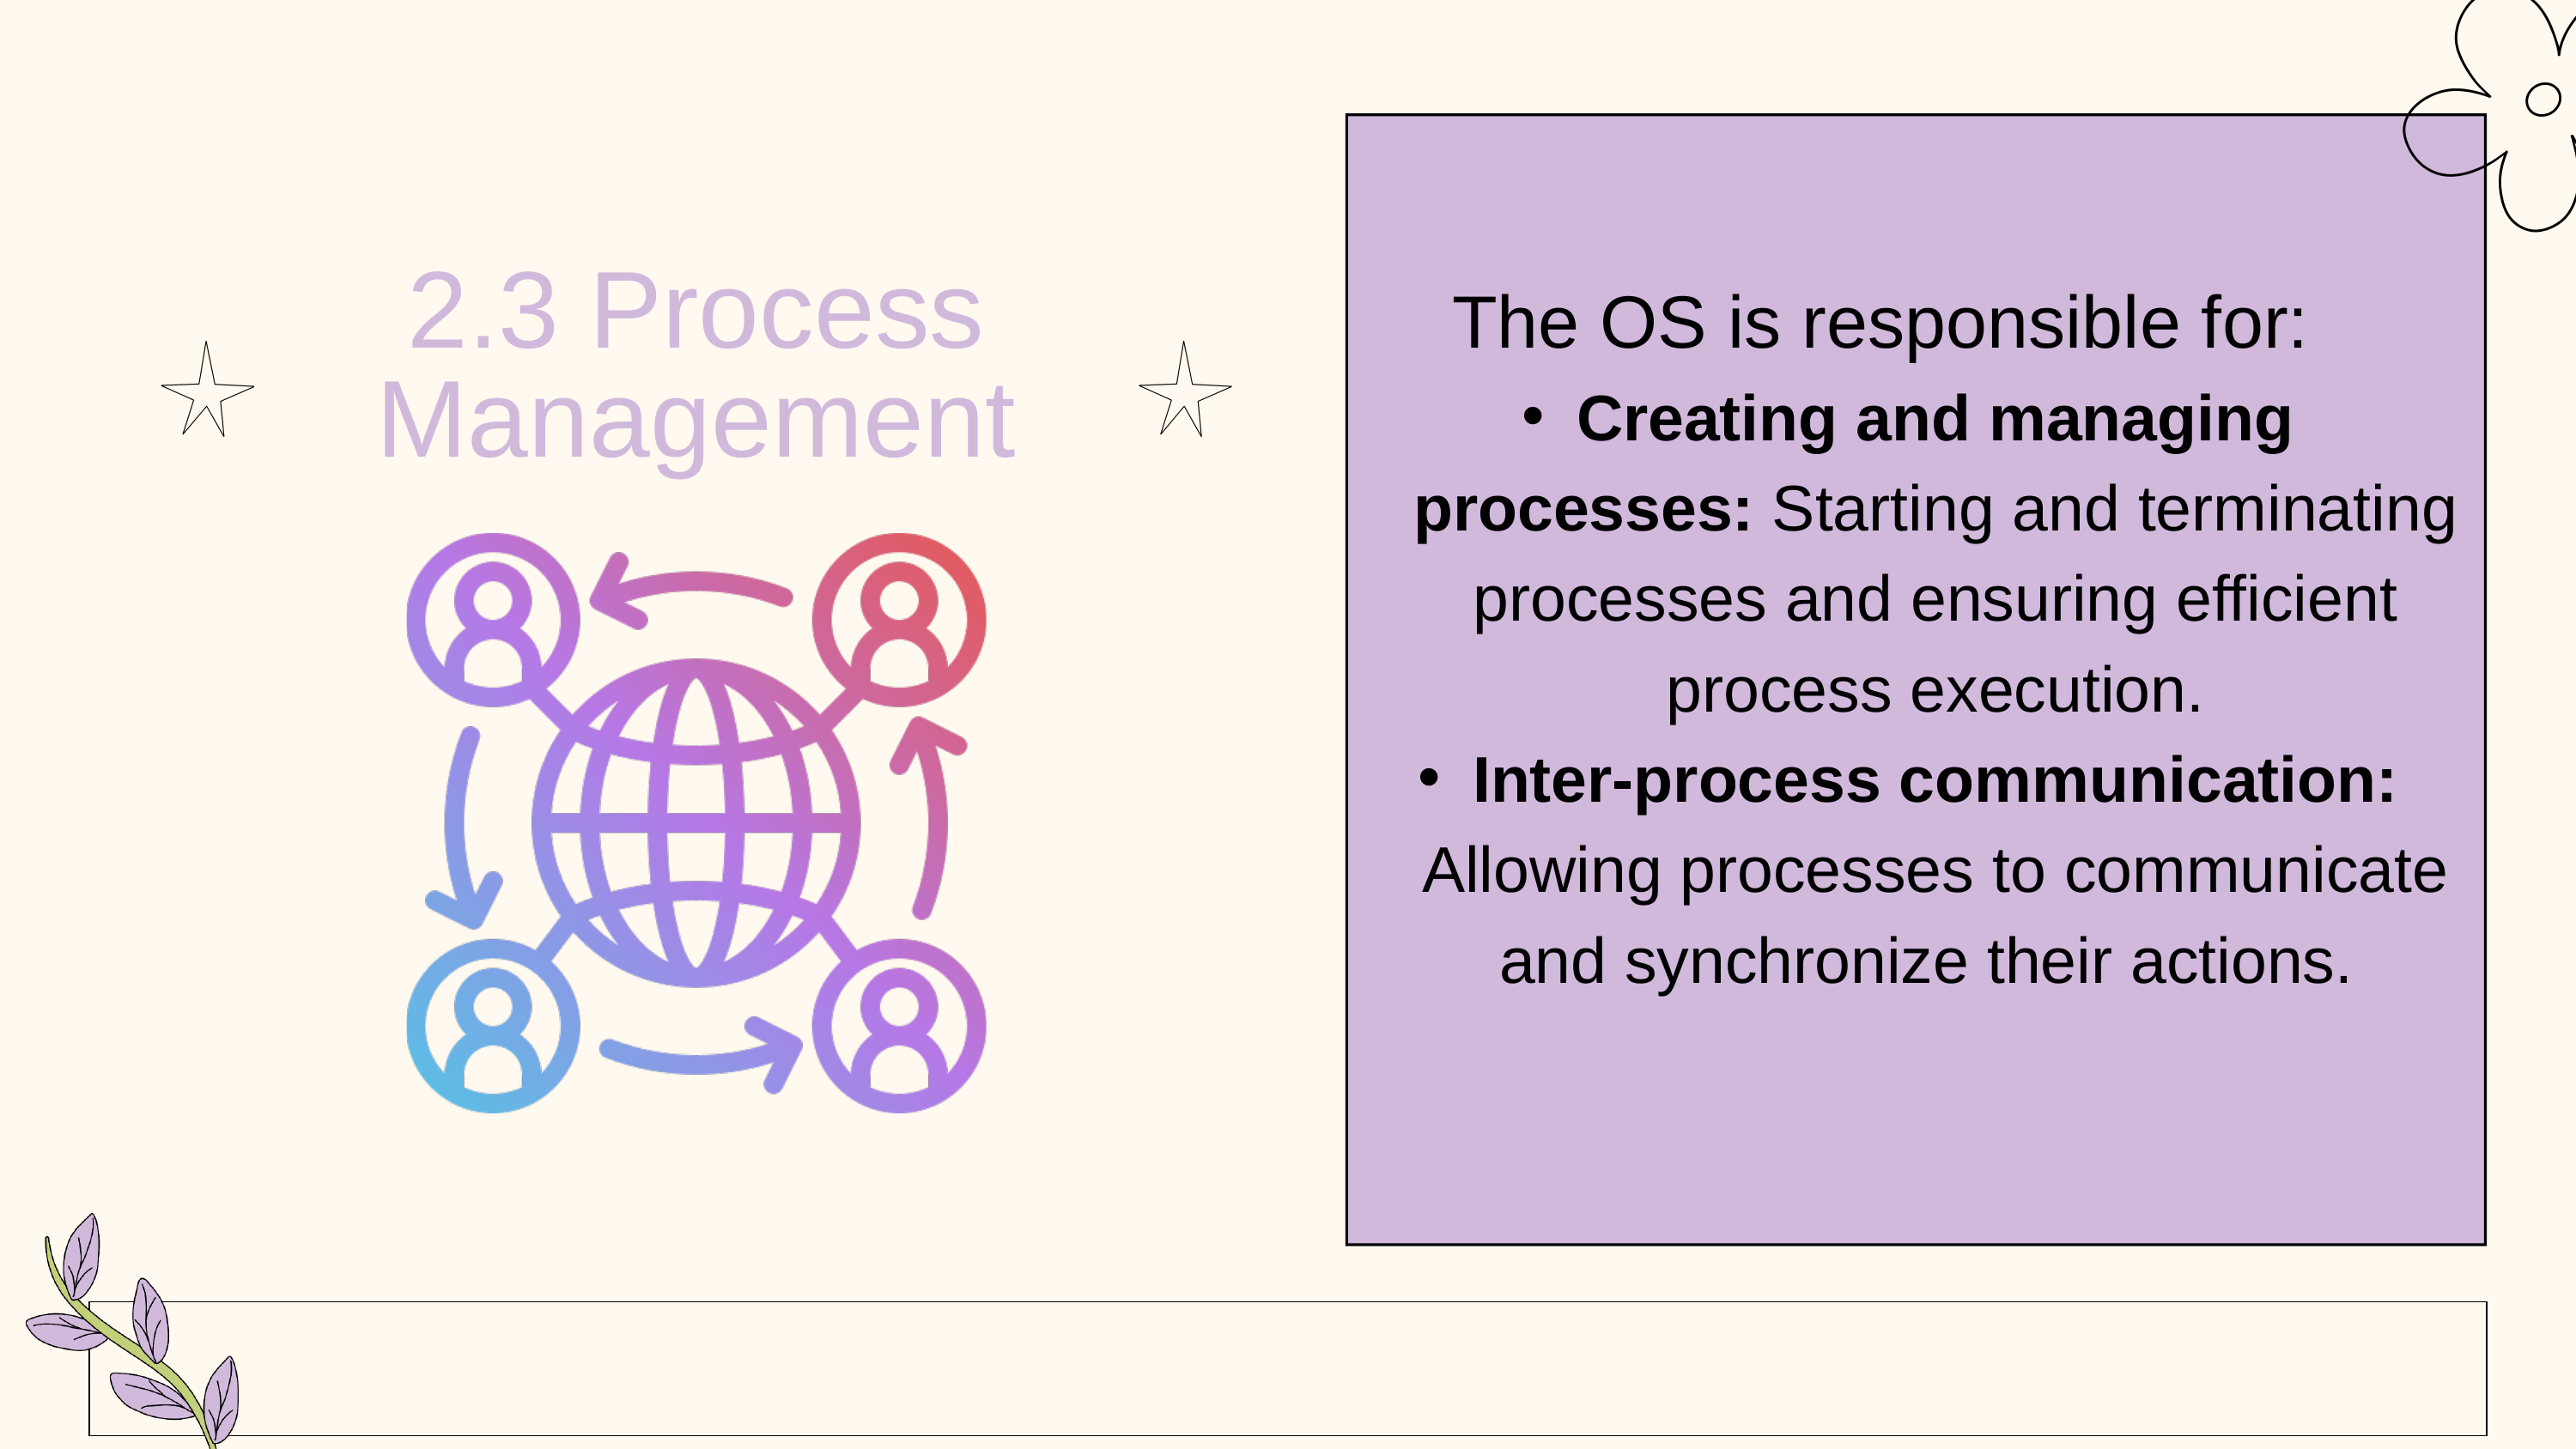

The OS is responsible for:
Creating and managing processes: Starting and terminating processes and ensuring efficient process execution.
Inter-process communication: Allowing processes to communicate and synchronize their actions.
2.3 Process Management